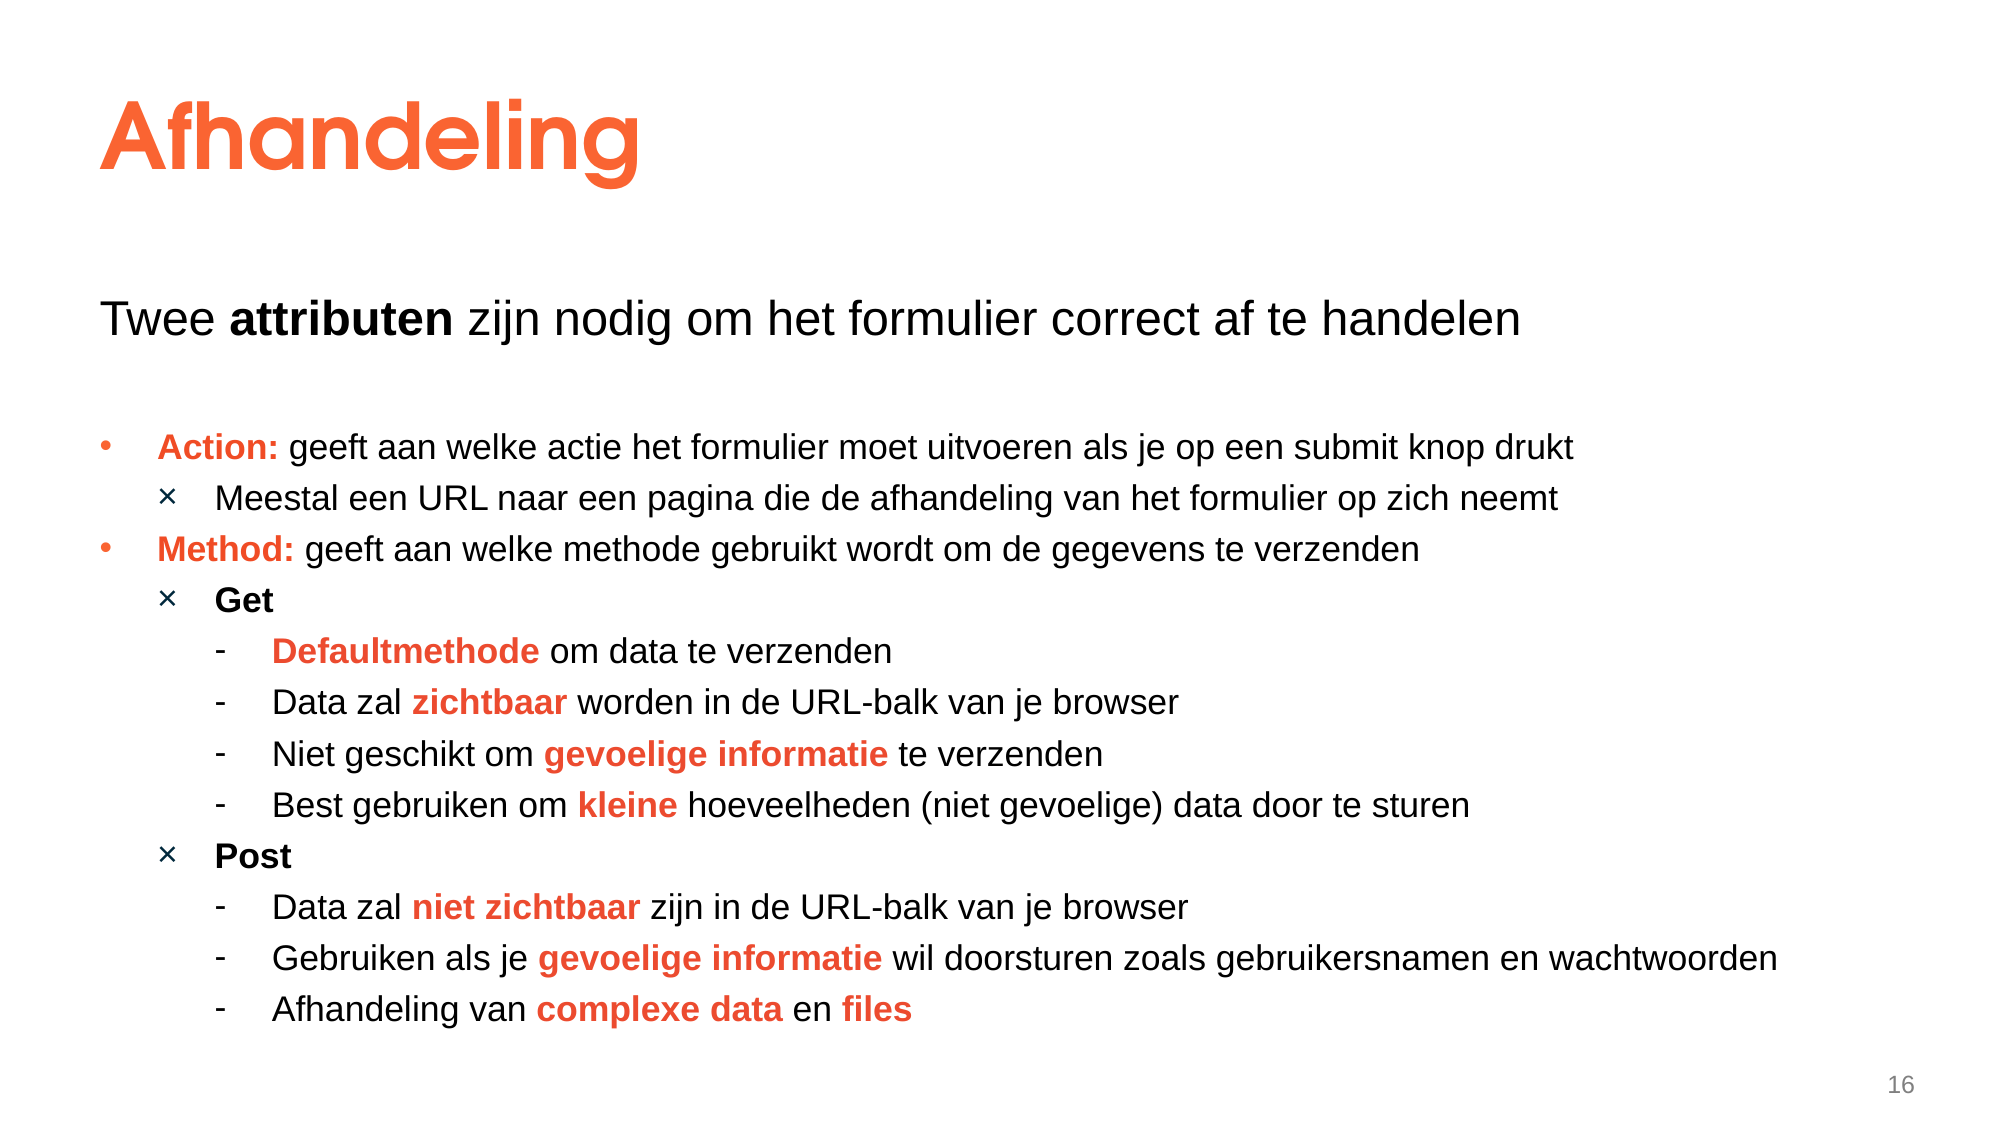

# Afhandeling
Twee attributen zijn nodig om het formulier correct af te handelen

Action: geeft aan welke actie het formulier moet uitvoeren als je op een submit knop drukt
Meestal een URL naar een pagina die de afhandeling van het formulier op zich neemt
Method: geeft aan welke methode gebruikt wordt om de gegevens te verzenden
Get
Defaultmethode om data te verzenden
Data zal zichtbaar worden in de URL-balk van je browser
Niet geschikt om gevoelige informatie te verzenden
Best gebruiken om kleine hoeveelheden (niet gevoelige) data door te sturen
Post
Data zal niet zichtbaar zijn in de URL-balk van je browser
Gebruiken als je gevoelige informatie wil doorsturen zoals gebruikersnamen en wachtwoorden
Afhandeling van complexe data en files

16